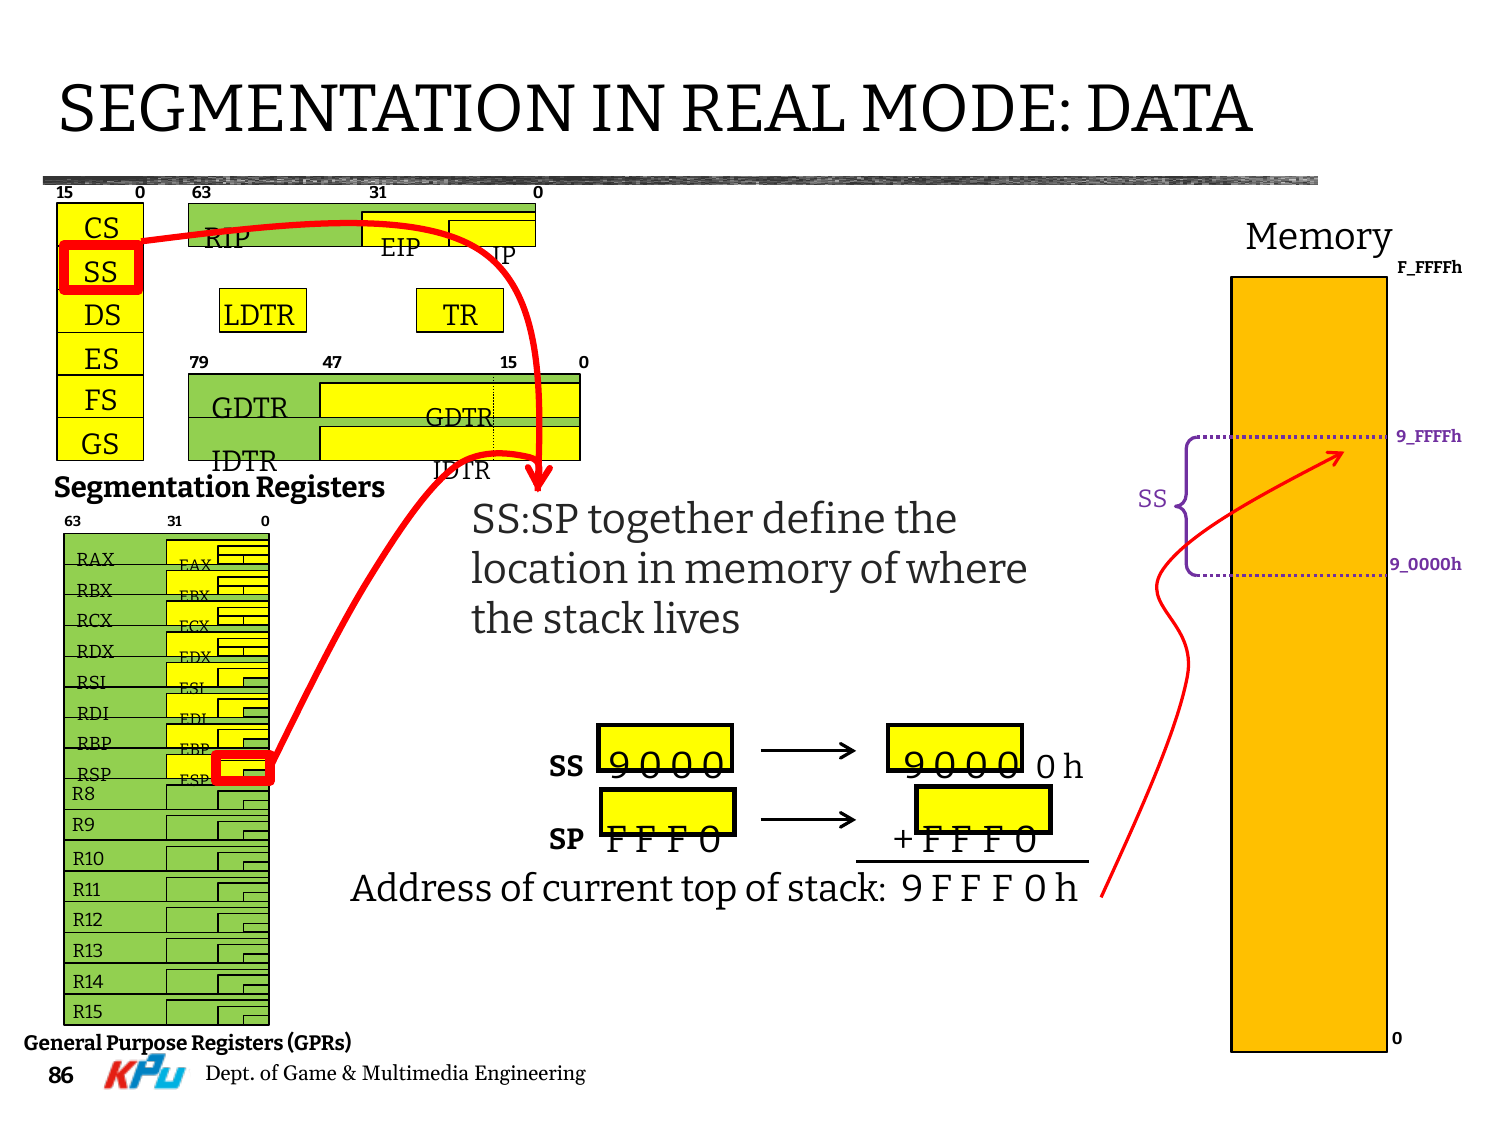

# Segmentation in Real Mode: Data
15	0
63	31	0

RIP	EIP	IP
CS

SS

LDTR	TR
DS

ES
79	47	15	0

GDTR	GDTR
IDTR	IDTR

FS

GS

Segmentation Registers

Memory
F_FFFFh

9_FFFFh

SS
9_0000h

SS9 0 0 0	9 0 0 00 h
SPF FF0	+ F FF0

Address of current top of stack:  9 F FF0 h
0

SS:SP together define the
location in memory of where
the stack lives
63	31	0

RAX	EAX
RBX	EBX
RCX	ECX
RDX	EDX
RSI	ESI

RDI	EDI
RBP	EBP
RSP	ESP

R8

R9

R10
R11
R12
R13
R14
R15

General Purpose Registers (GPRs)

Dept. of Game & Multimedia Engineering
86